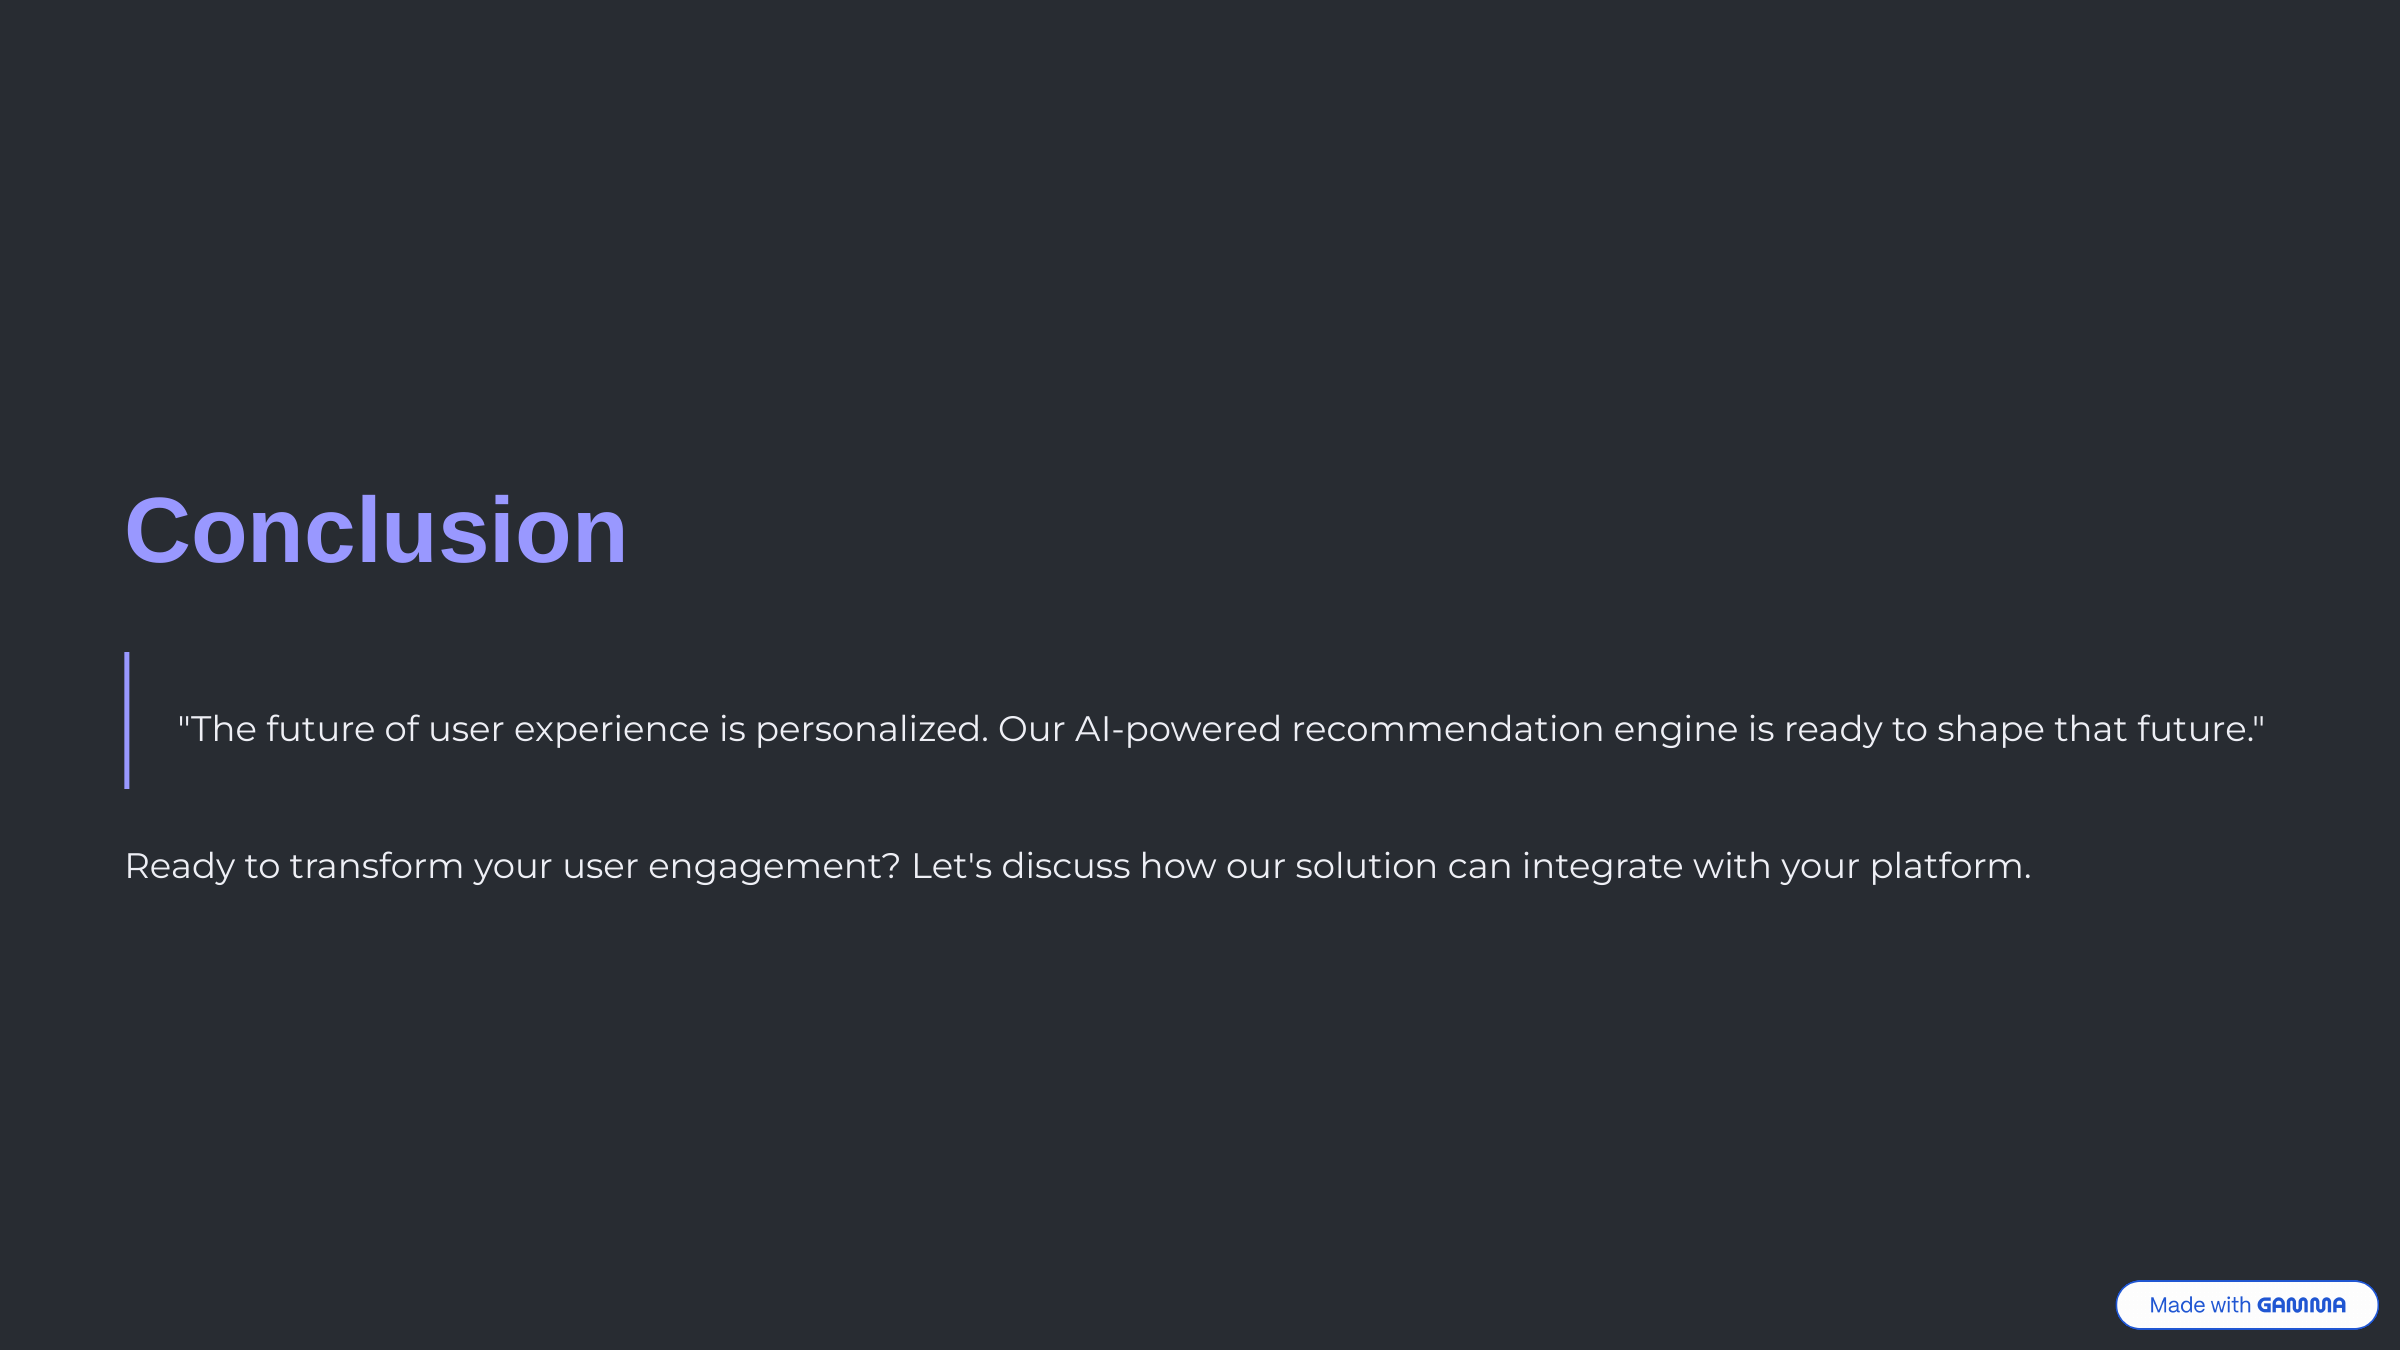

Conclusion

"The future of user experience is personalized. Our AI-powered recommendation engine is ready to shape that future."
Ready to transform your user engagement? Let's discuss how our solution can integrate with your platform.